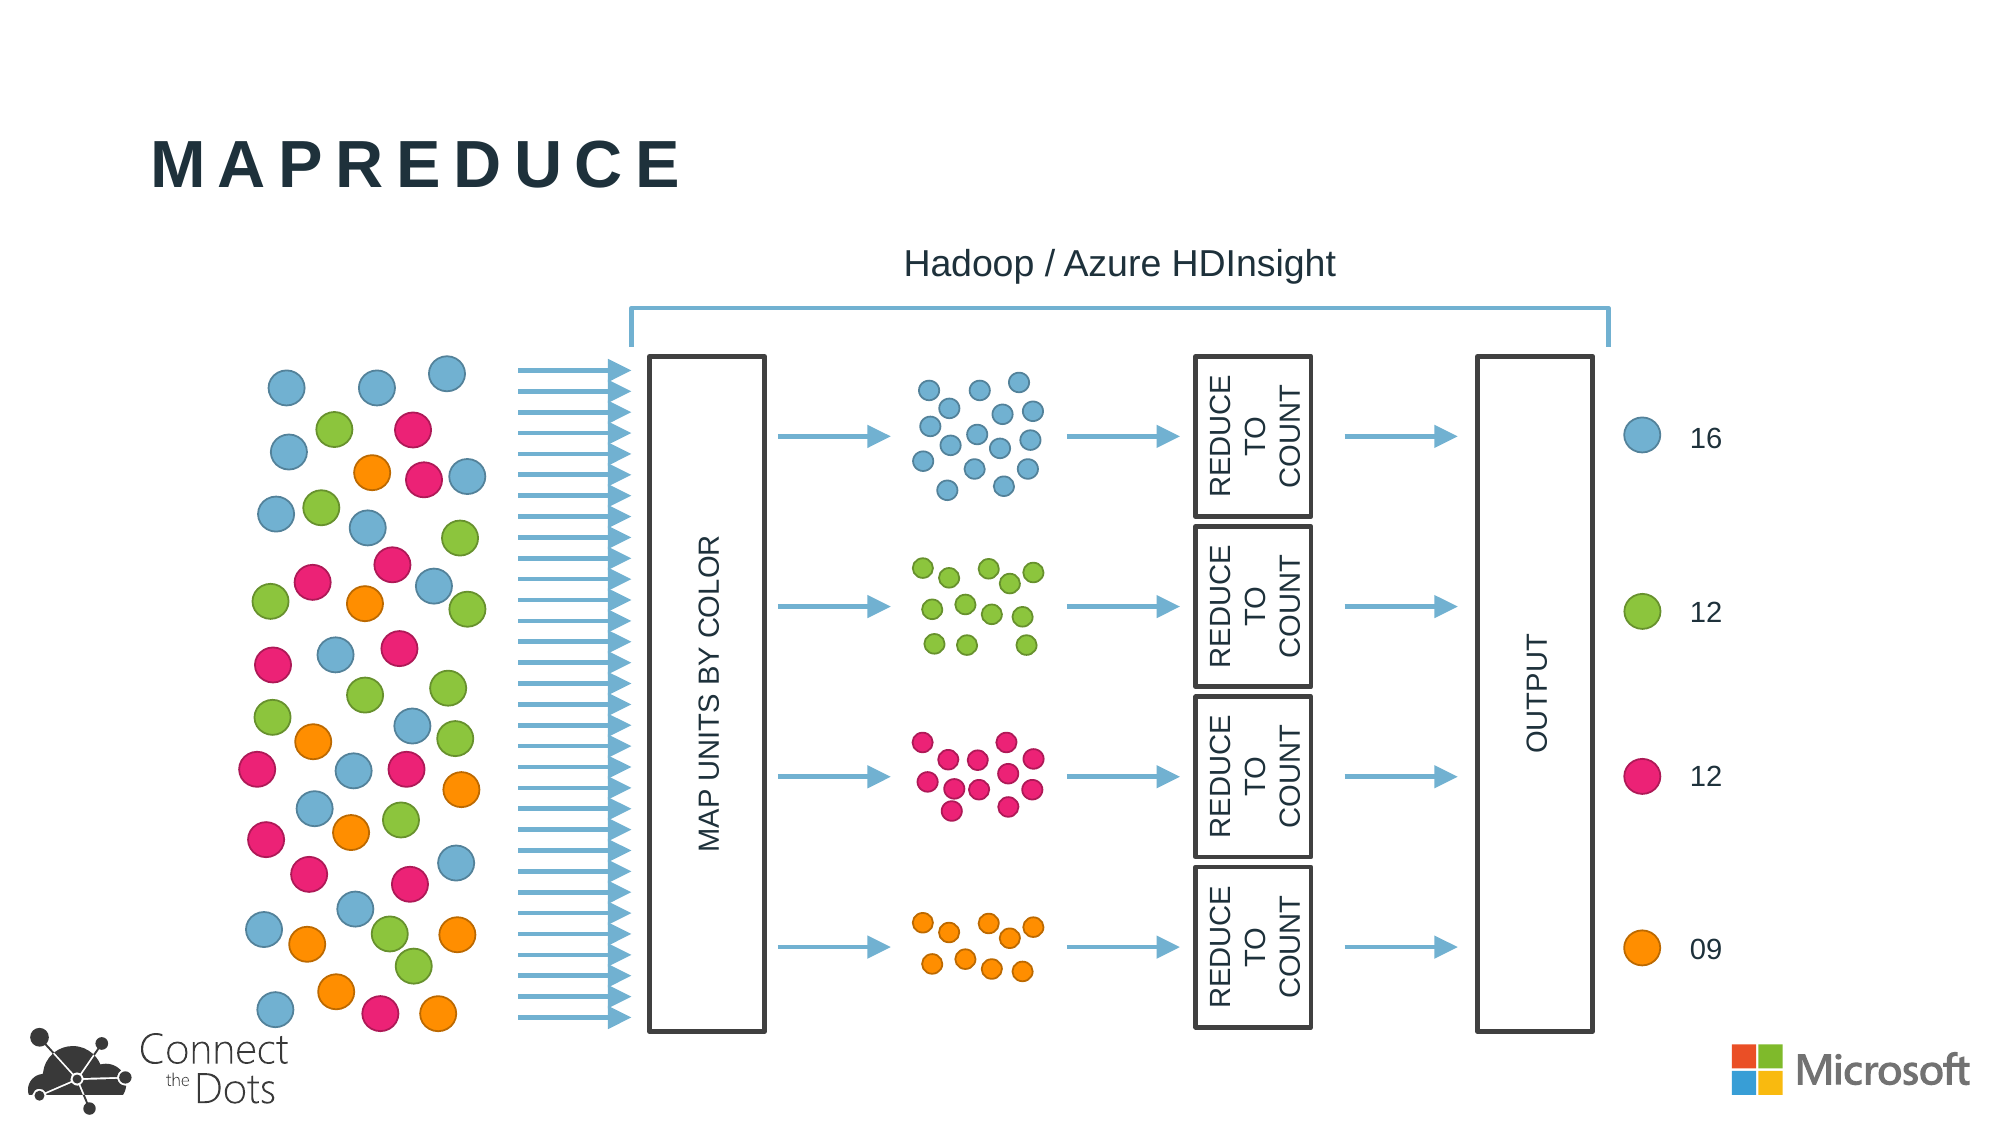

# mapreduce

Hadoop / Azure HDInsight
MAP UNITS BY COLOR
16

12

OUTPUT
12

09

REDUCE
TO COUNT
REDUCE
TO COUNT
REDUCE
TO COUNT
REDUCE
TO COUNT